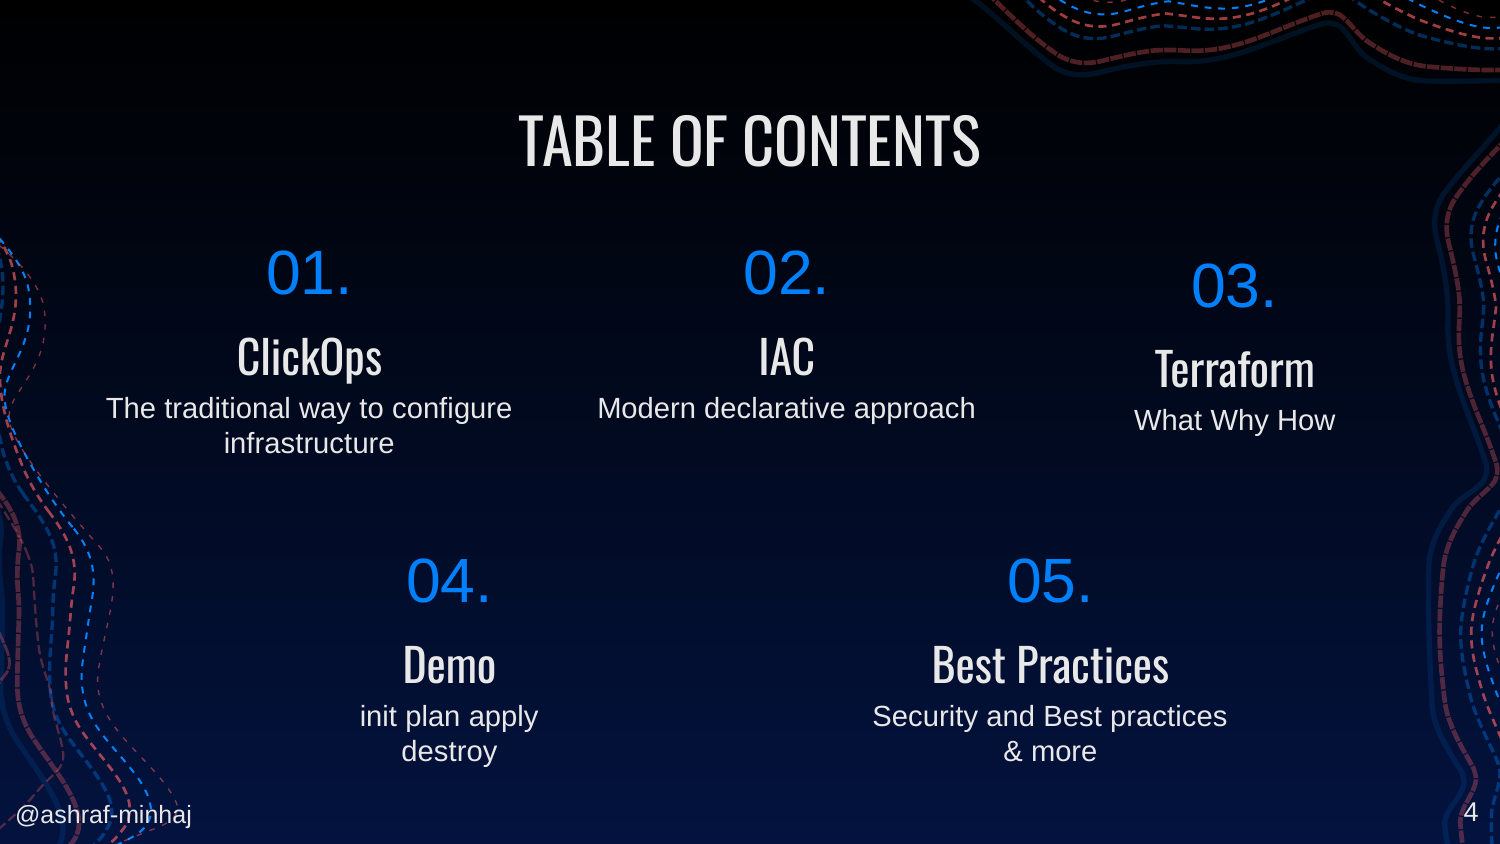

TABLE OF CONTENTS
# 01.
02.
03.
ClickOps
IAC
Terraform
The traditional way to configure infrastructure
Modern declarative approach
What Why How
04.
05.
Demo
Best Practices
init plan apply
destroy
Security and Best practices
& more
4
@ashraf-minhaj